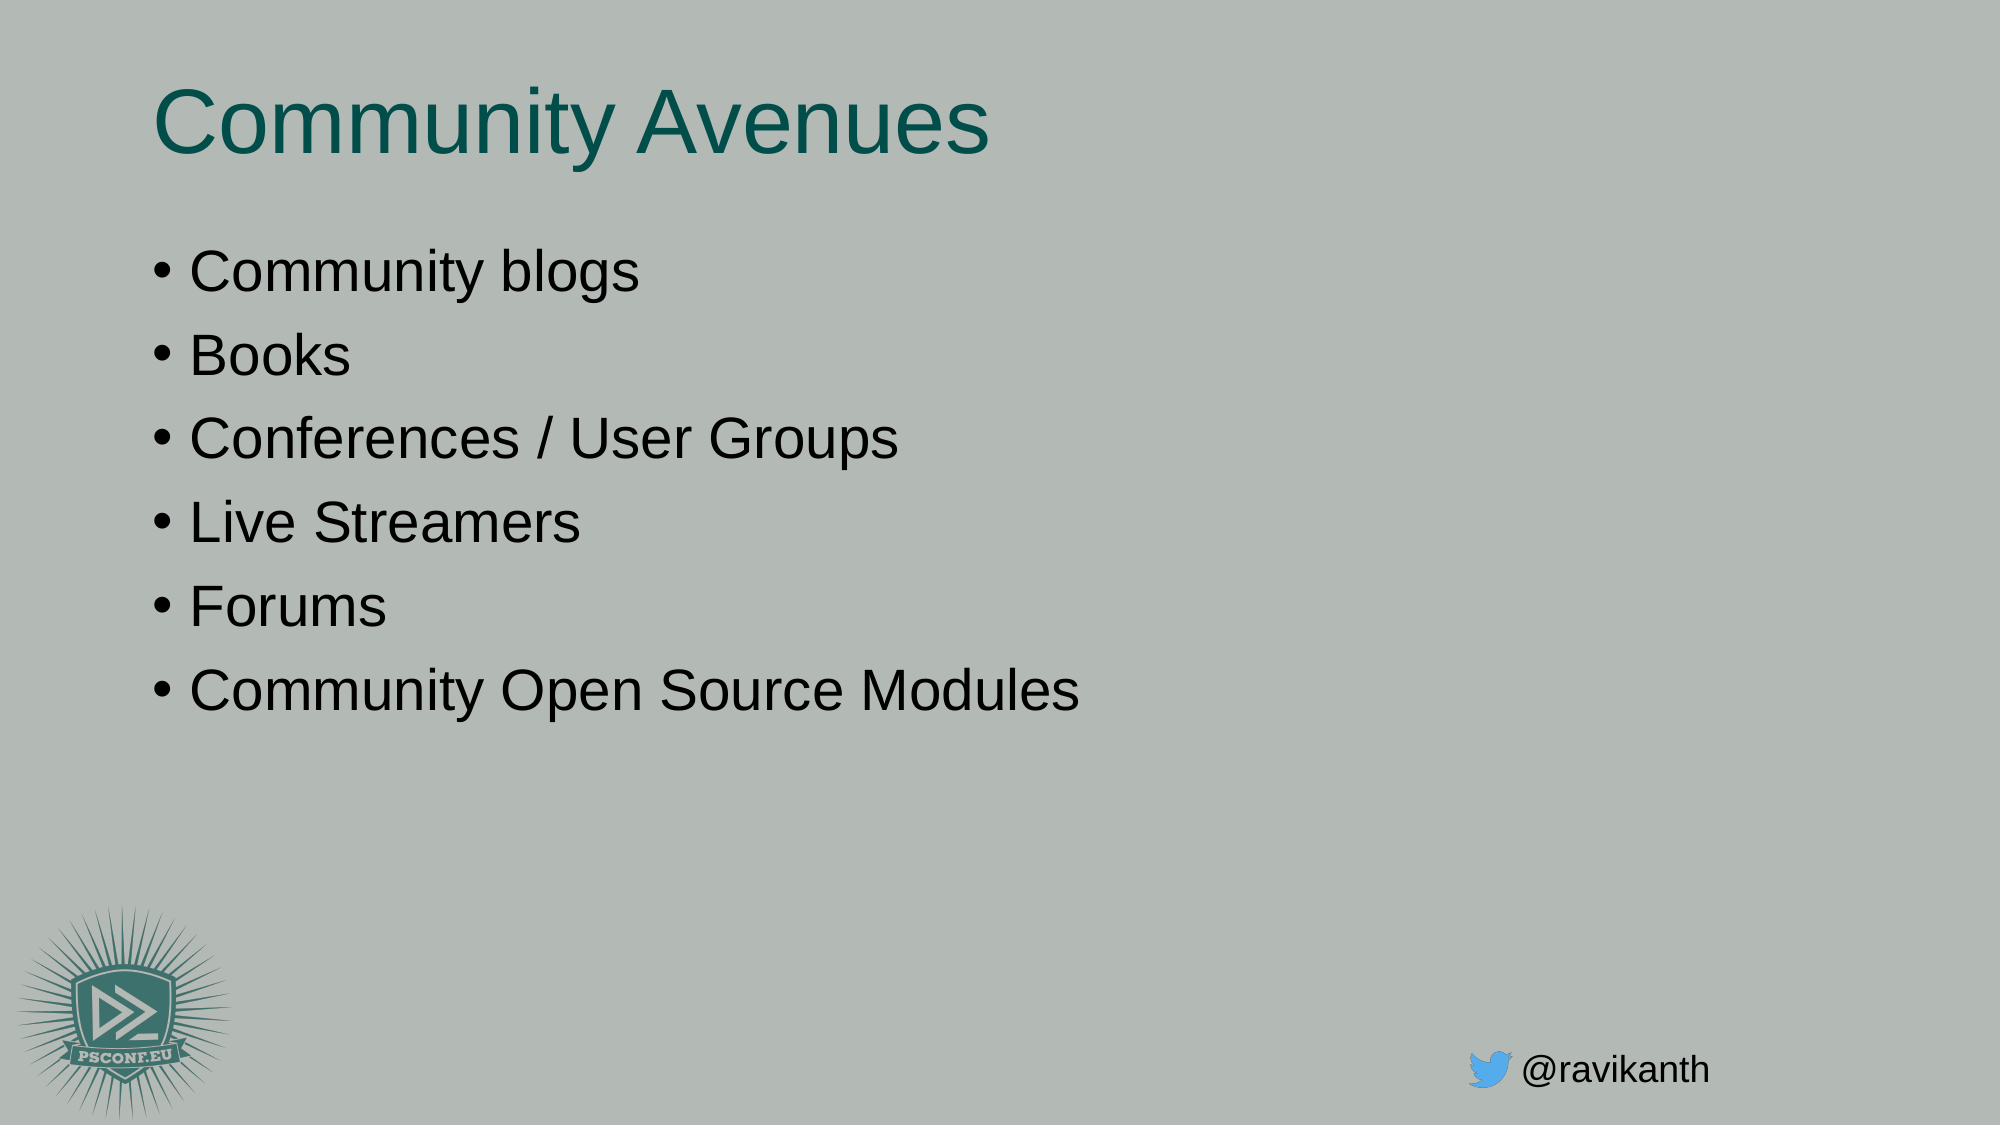

# Community Avenues
Community blogs
Books
Conferences / User Groups
Live Streamers
Forums
Community Open Source Modules
@ravikanth